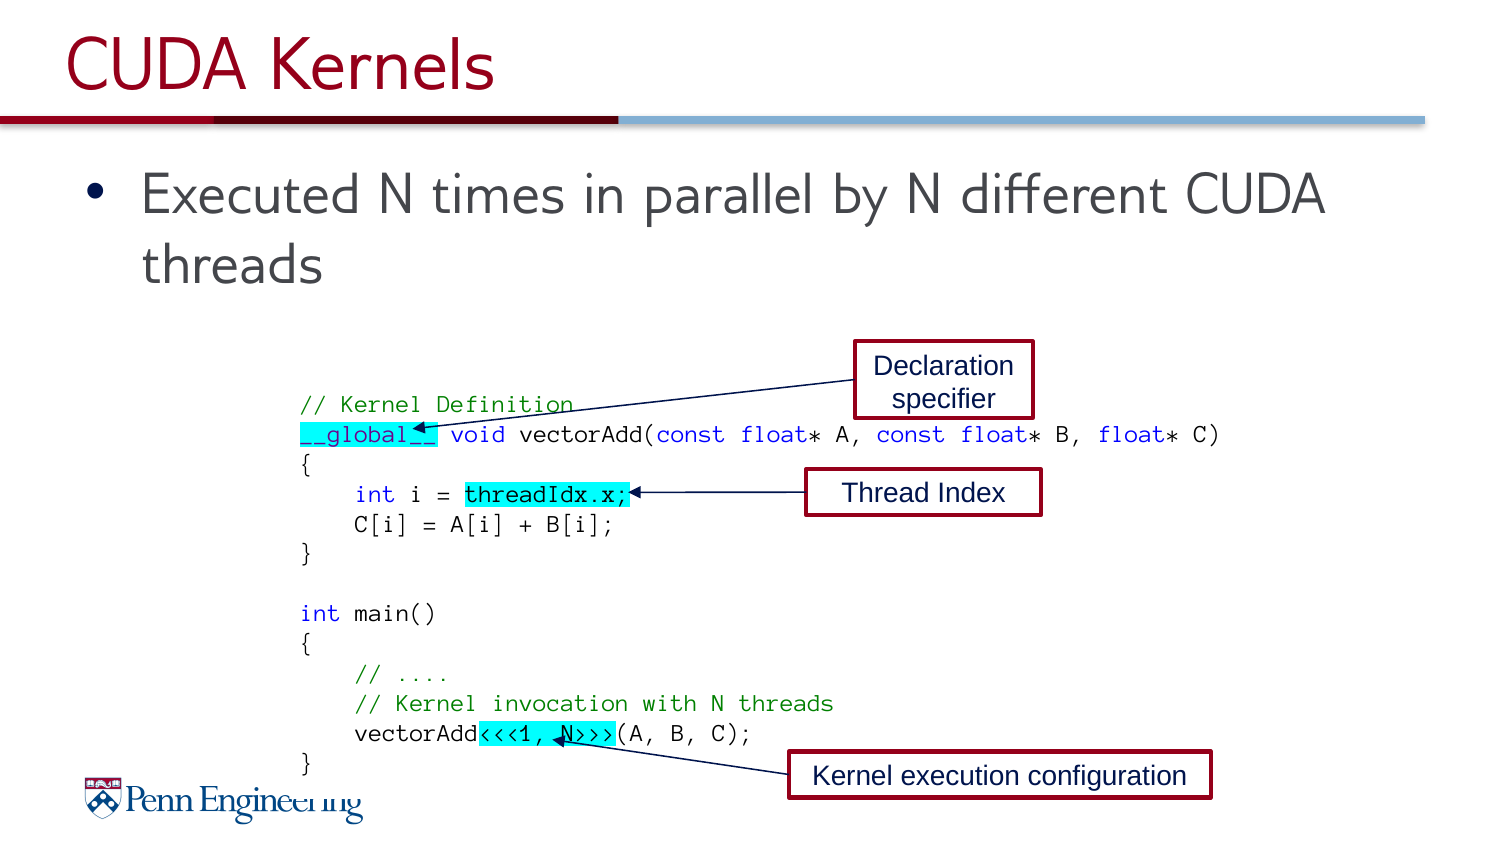

# CUDA Kernels
Executed N times in parallel by N different CUDA threads
Declaration specifier
// Kernel Definition
__global__ void vectorAdd(const float* A, const float* B, float* C)
{
    int i = threadIdx.x;
    C[i] = A[i] + B[i];
}

int main()
{
    // ....
    // Kernel invocation with N threads
    vectorAdd<<<1, N>>>(A, B, C);
}
Thread Index
Kernel execution configuration